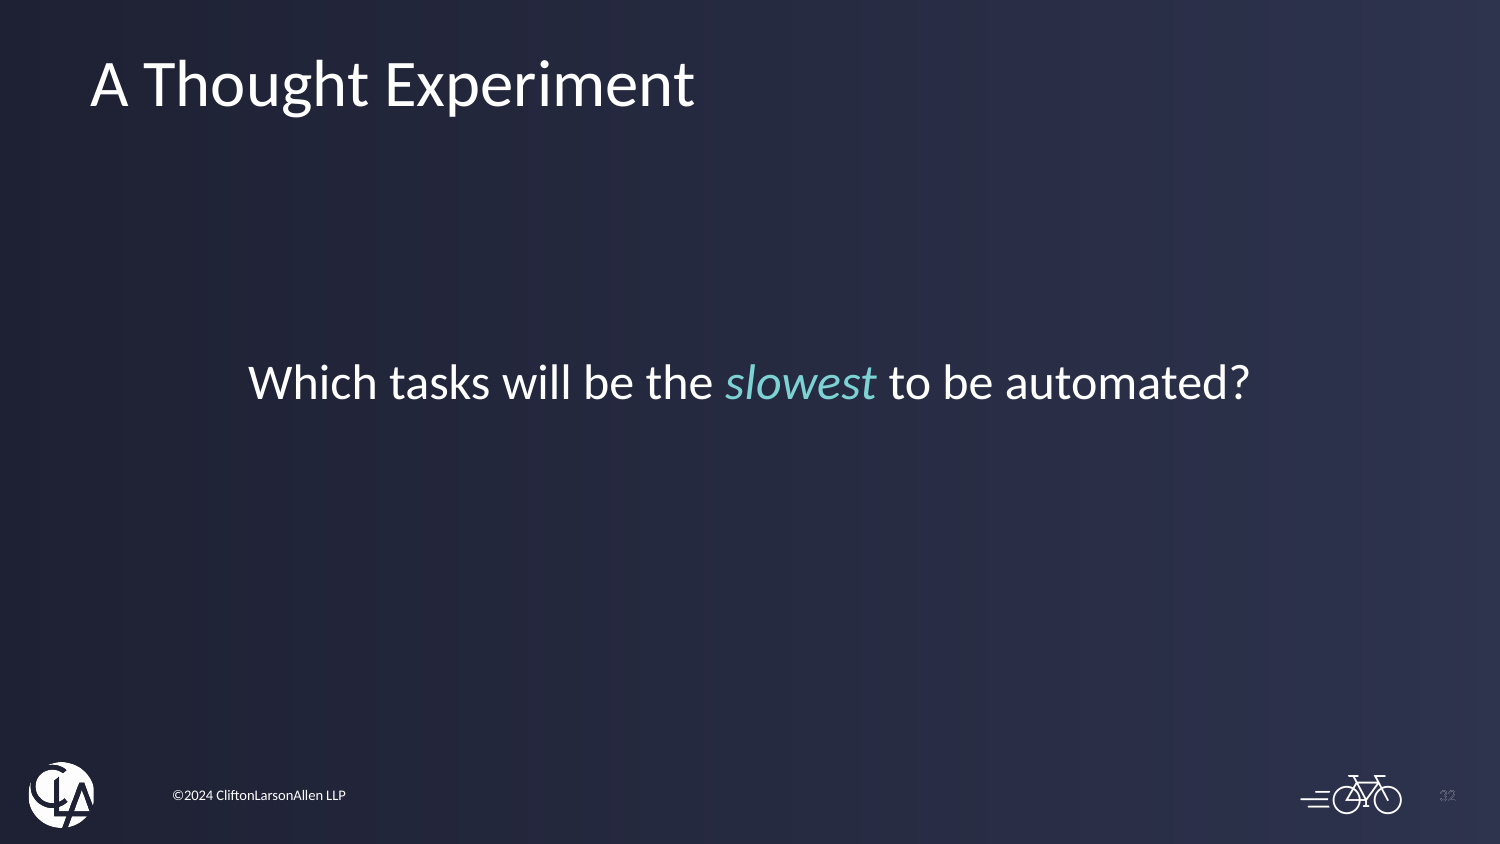

# A Thought Experiment

Which tasks will be the slowest to be automated?
32